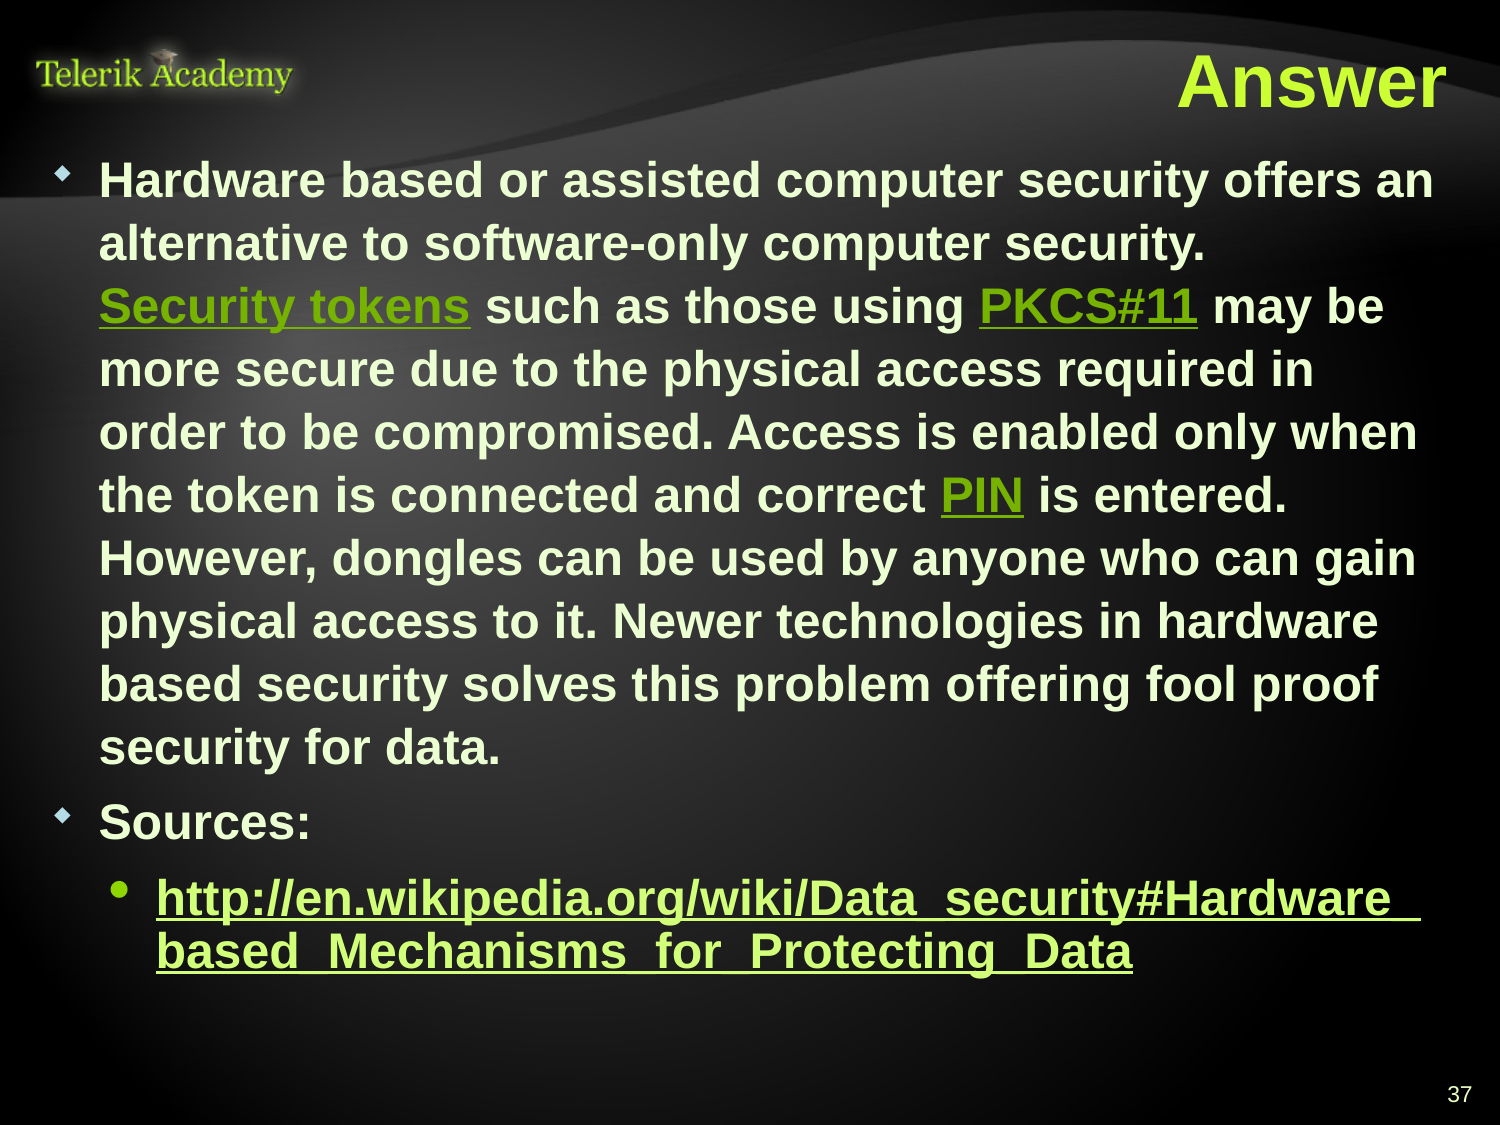

# Answer
Hardware based or assisted computer security offers an alternative to software-only computer security. Security tokens such as those using PKCS#11 may be more secure due to the physical access required in order to be compromised. Access is enabled only when the token is connected and correct PIN is entered. However, dongles can be used by anyone who can gain physical access to it. Newer technologies in hardware based security solves this problem offering fool proof security for data.
Sources:
http://en.wikipedia.org/wiki/Data_security#Hardware_based_Mechanisms_for_Protecting_Data
37